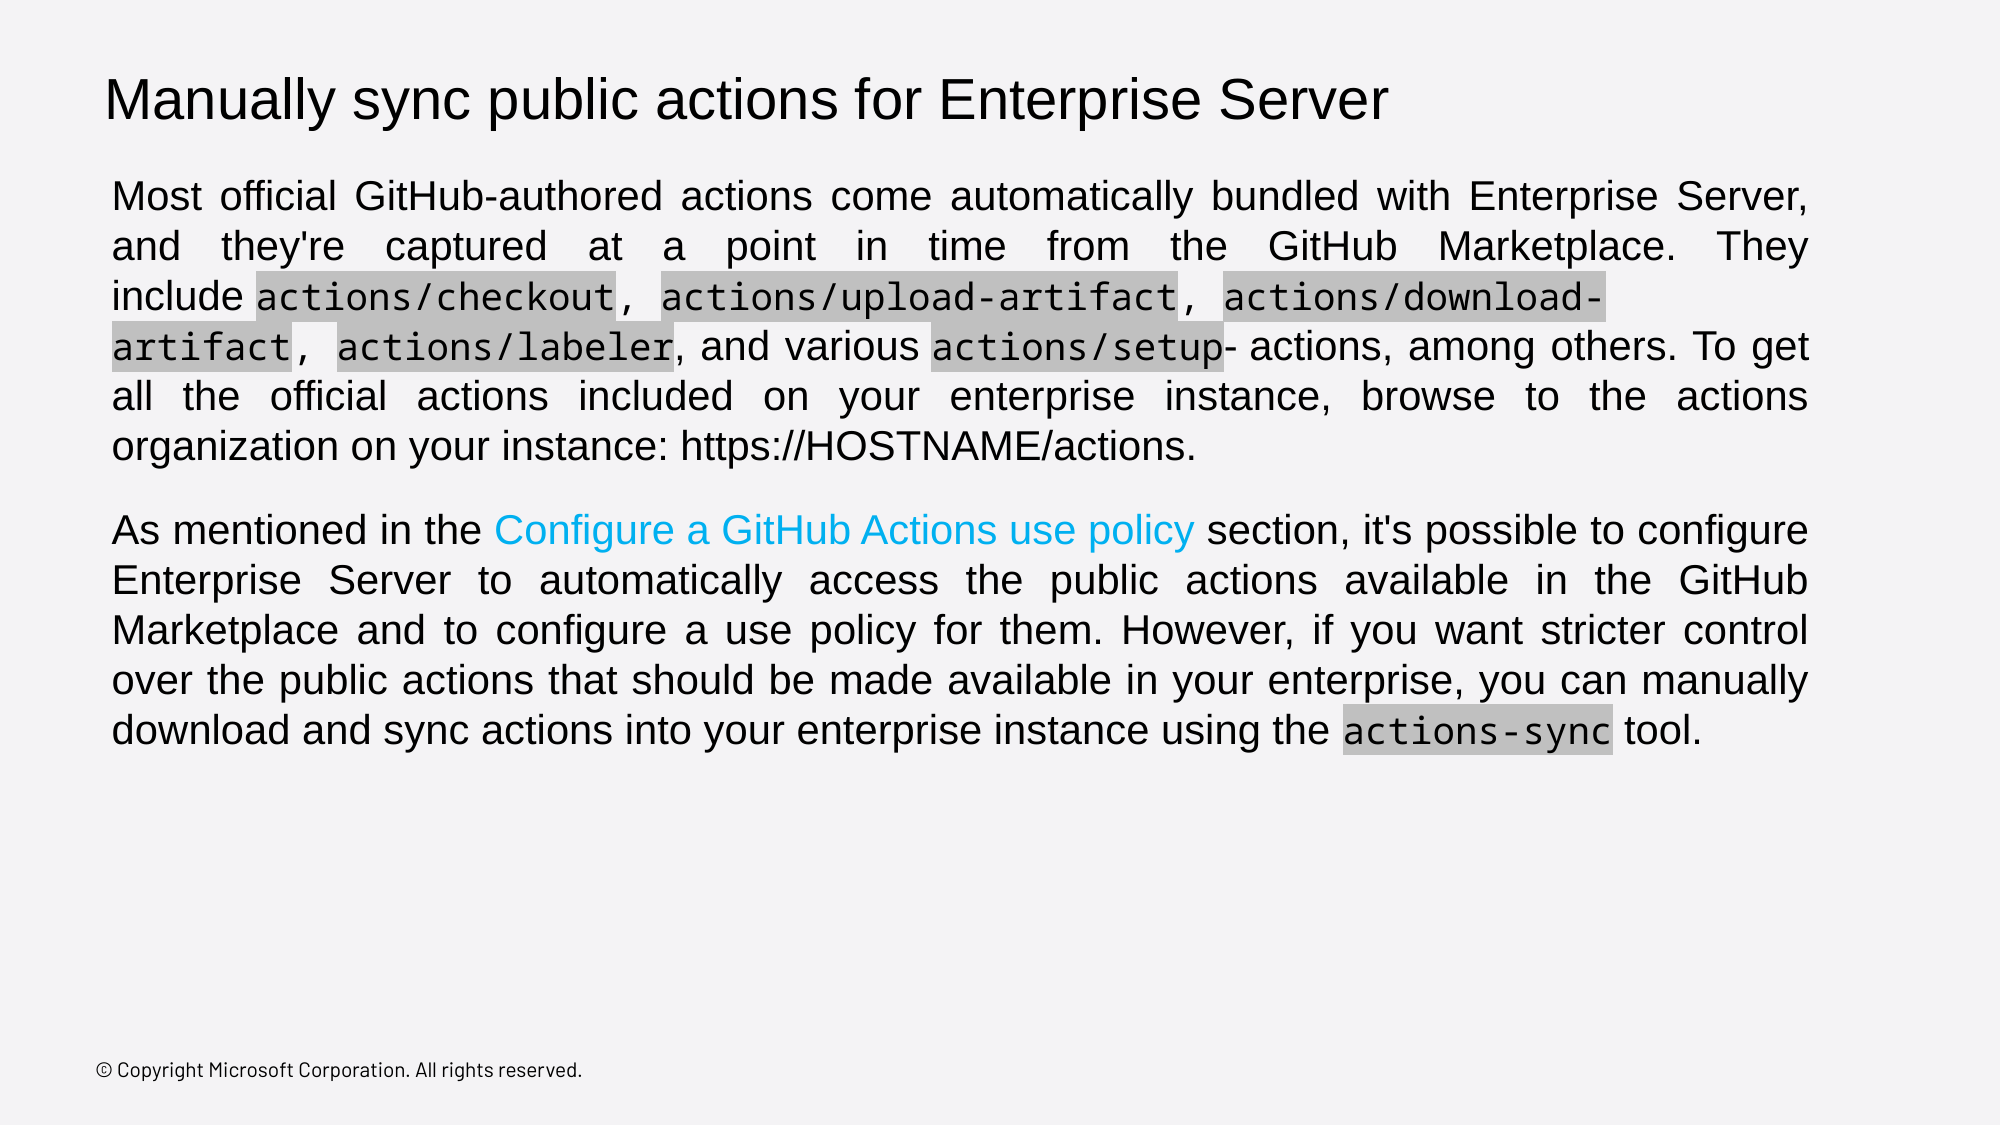

# Manually sync public actions for Enterprise Server
Most official GitHub-authored actions come automatically bundled with Enterprise Server, and they're captured at a point in time from the GitHub Marketplace. They include actions/checkout, actions/upload-artifact, actions/download-artifact, actions/labeler, and various actions/setup- actions, among others. To get all the official actions included on your enterprise instance, browse to the actions organization on your instance: https://HOSTNAME/actions.
As mentioned in the Configure a GitHub Actions use policy section, it's possible to configure Enterprise Server to automatically access the public actions available in the GitHub Marketplace and to configure a use policy for them. However, if you want stricter control over the public actions that should be made available in your enterprise, you can manually download and sync actions into your enterprise instance using the actions-sync tool.
© Copyright Microsoft Corporation. All rights reserved.